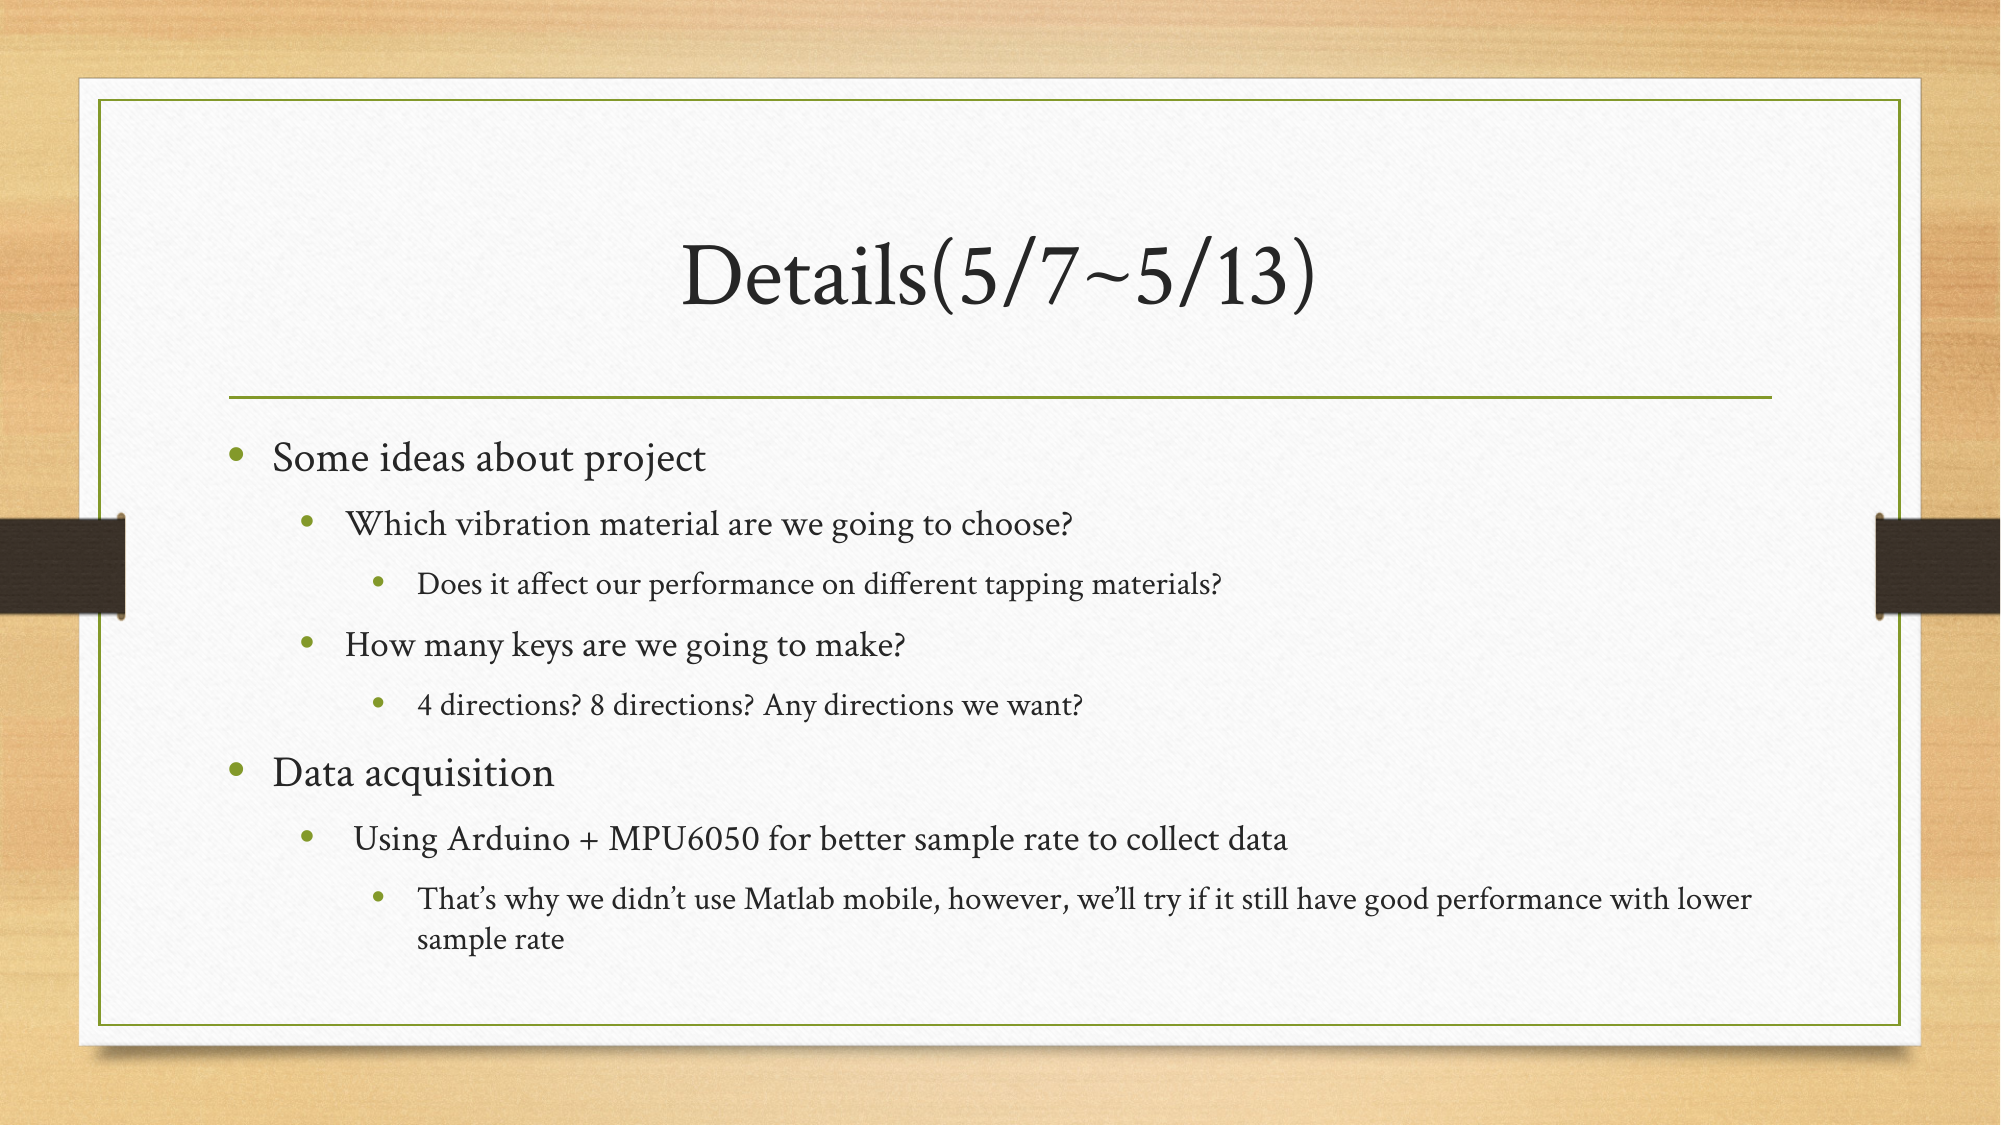

# Details(5/7~5/13)
Some ideas about project
Which vibration material are we going to choose?
Does it affect our performance on different tapping materials?
How many keys are we going to make?
4 directions? 8 directions? Any directions we want?
Data acquisition
 Using Arduino + MPU6050 for better sample rate to collect data
That’s why we didn’t use Matlab mobile, however, we’ll try if it still have good performance with lower sample rate